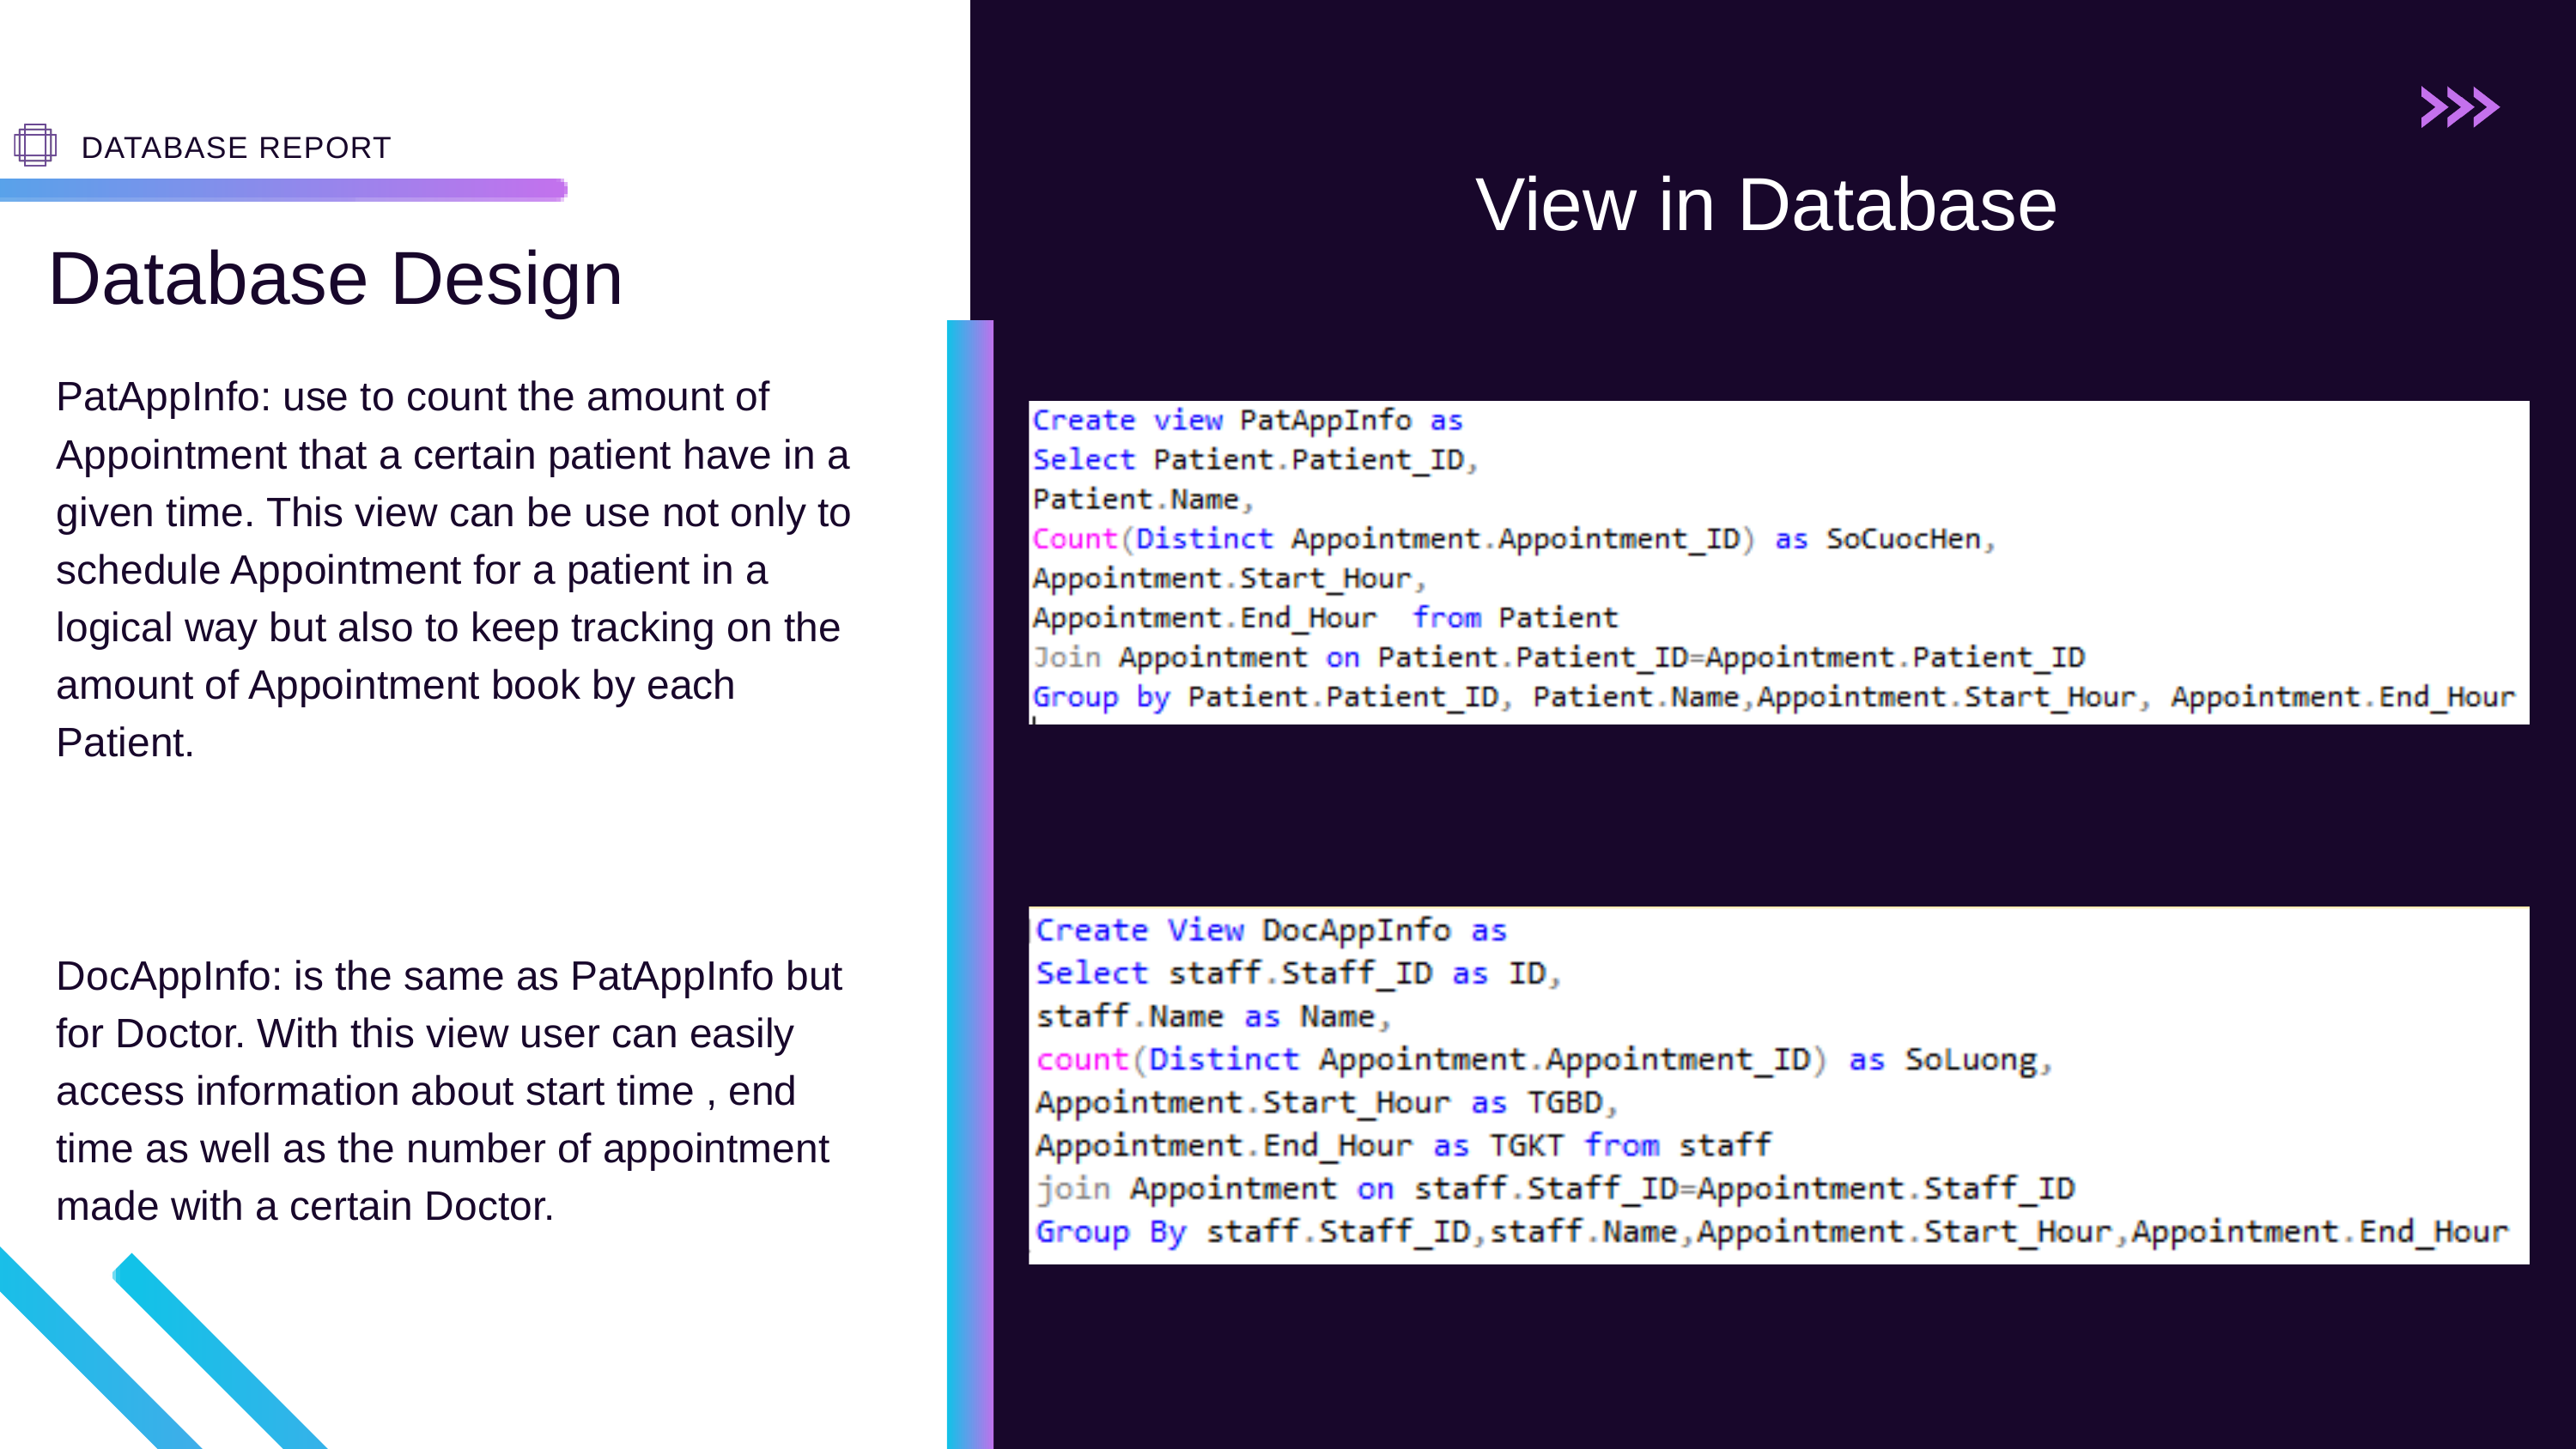

DATABASE REPORT
View in Database

Database Design
PatAppInfo: use to count the amount of Appointment that a certain patient have in a given time. This view can be use not only to schedule Appointment for a patient in a logical way but also to keep tracking on the amount of Appointment book by each Patient.

DocAppInfo: is the same as PatAppInfo but for Doctor. With this view user can easily access information about start time , end time as well as the number of appointment made with a certain Doctor.